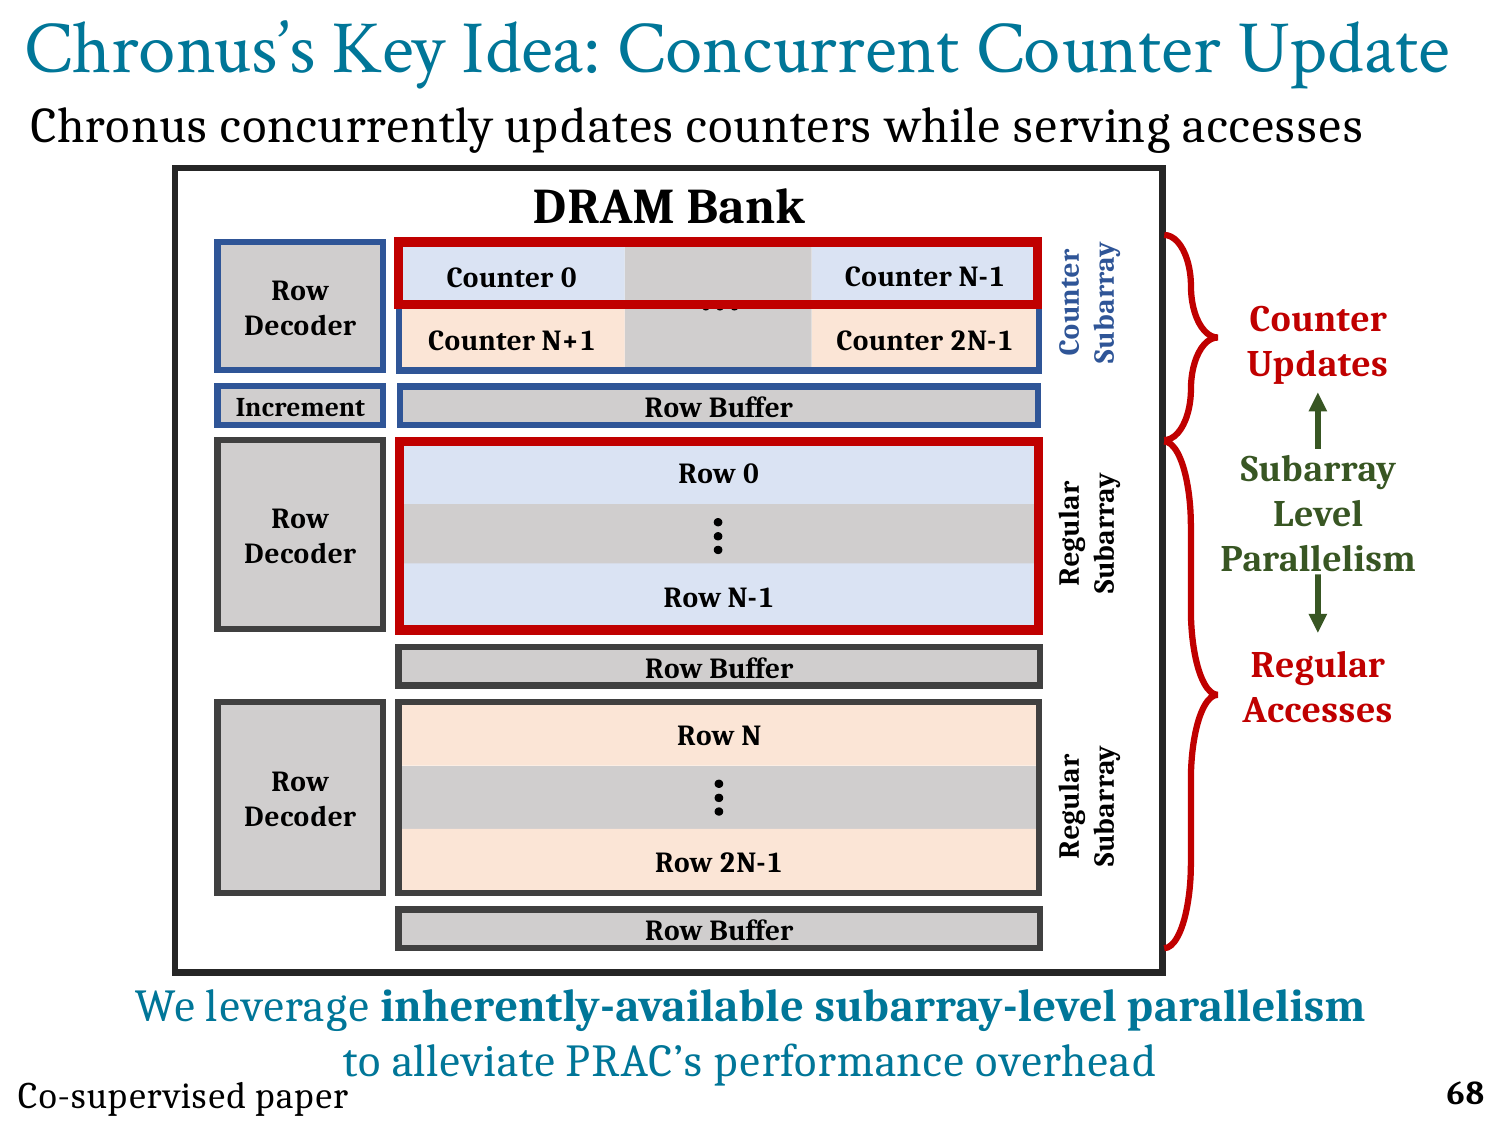

# Chronus’s Key Idea: Concurrent Counter Update
Chronus concurrently updates counters while serving accesses
DRAM Bank

Counter
Updates
Row Decoder

Counter N-1

Counter 0
Counter
Subarray

Counter N+1
Counter 2N-1
Increment
Row Buffer
Subarray
Level
Parallelism
Row Decoder

Row 0

Regular
Accesses
Regular
Subarray

Row N-1
Row Buffer
Row Decoder

Row N
Regular
Subarray

Row 2N-1
Row Buffer
We leverage inherently-available subarray-level parallelism
to alleviate PRAC’s performance overhead
68
Co-supervised paper